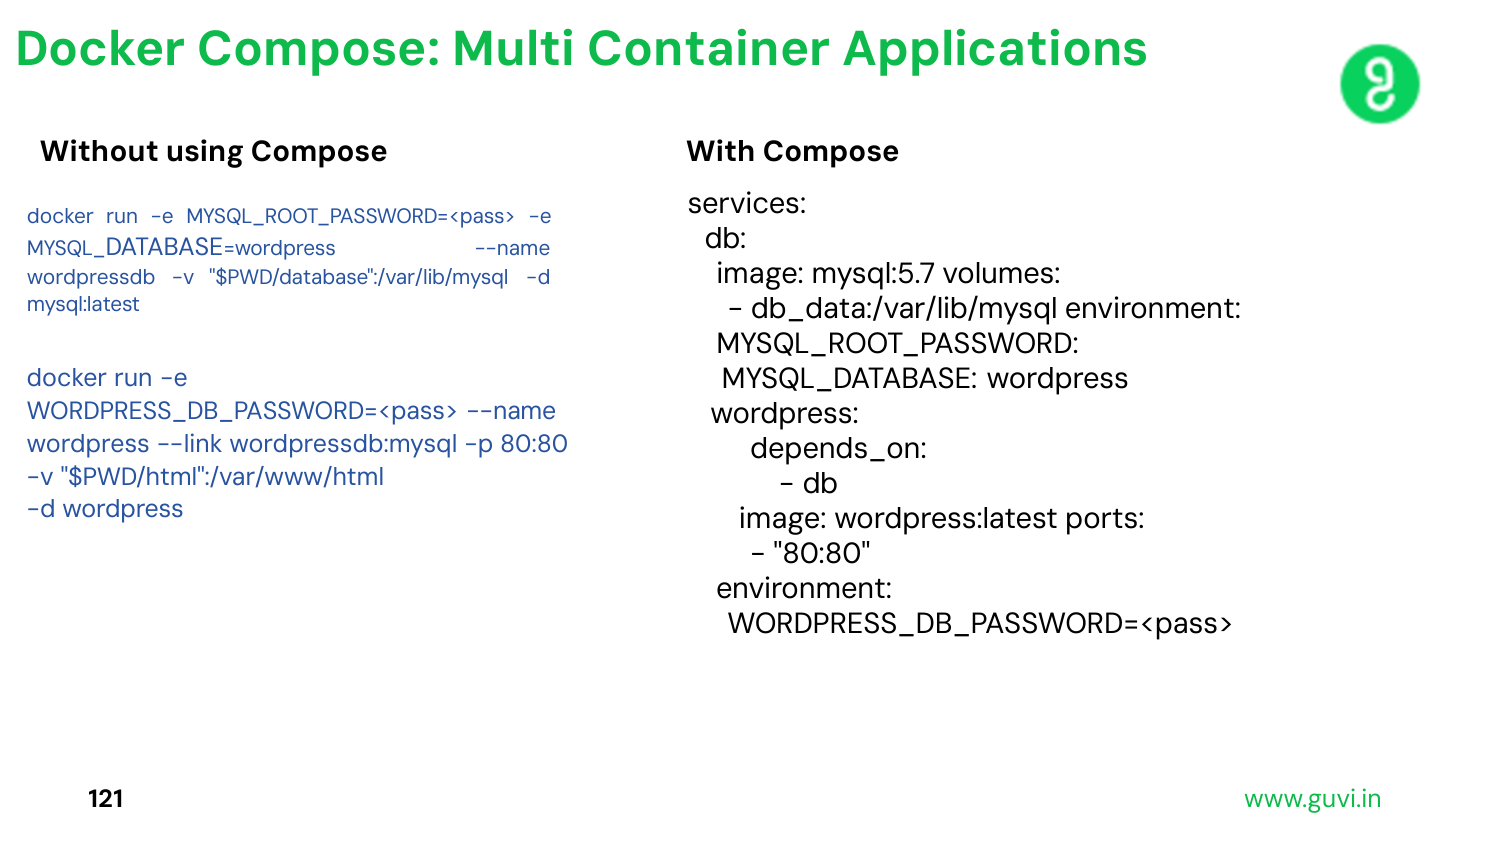

Docker Compose: Multi Container Applications
Without using Compose

With Compose

services:
db:
image: mysql:5.7 volumes:
- db_data:/var/lib/mysql environment: MYSQL_ROOT_PASSWORD:
MYSQL_DATABASE: wordpress wordpress:
depends_on:
- db
image: wordpress:latest ports:
- "80:80"
environment: WORDPRESS_DB_PASSWORD=<pass>
docker run -e MYSQL_ROOT_PASSWORD=<pass> -e MYSQL_DATABASE=wordpress --name wordpressdb -v "$PWD/database":/var/lib/mysql -d mysql:latest
docker run -e WORDPRESS_DB_PASSWORD=<pass> --name wordpress --link wordpressdb:mysql -p 80:80 -v "$PWD/html":/var/www/html
-d wordpress
121
www.guvi.in